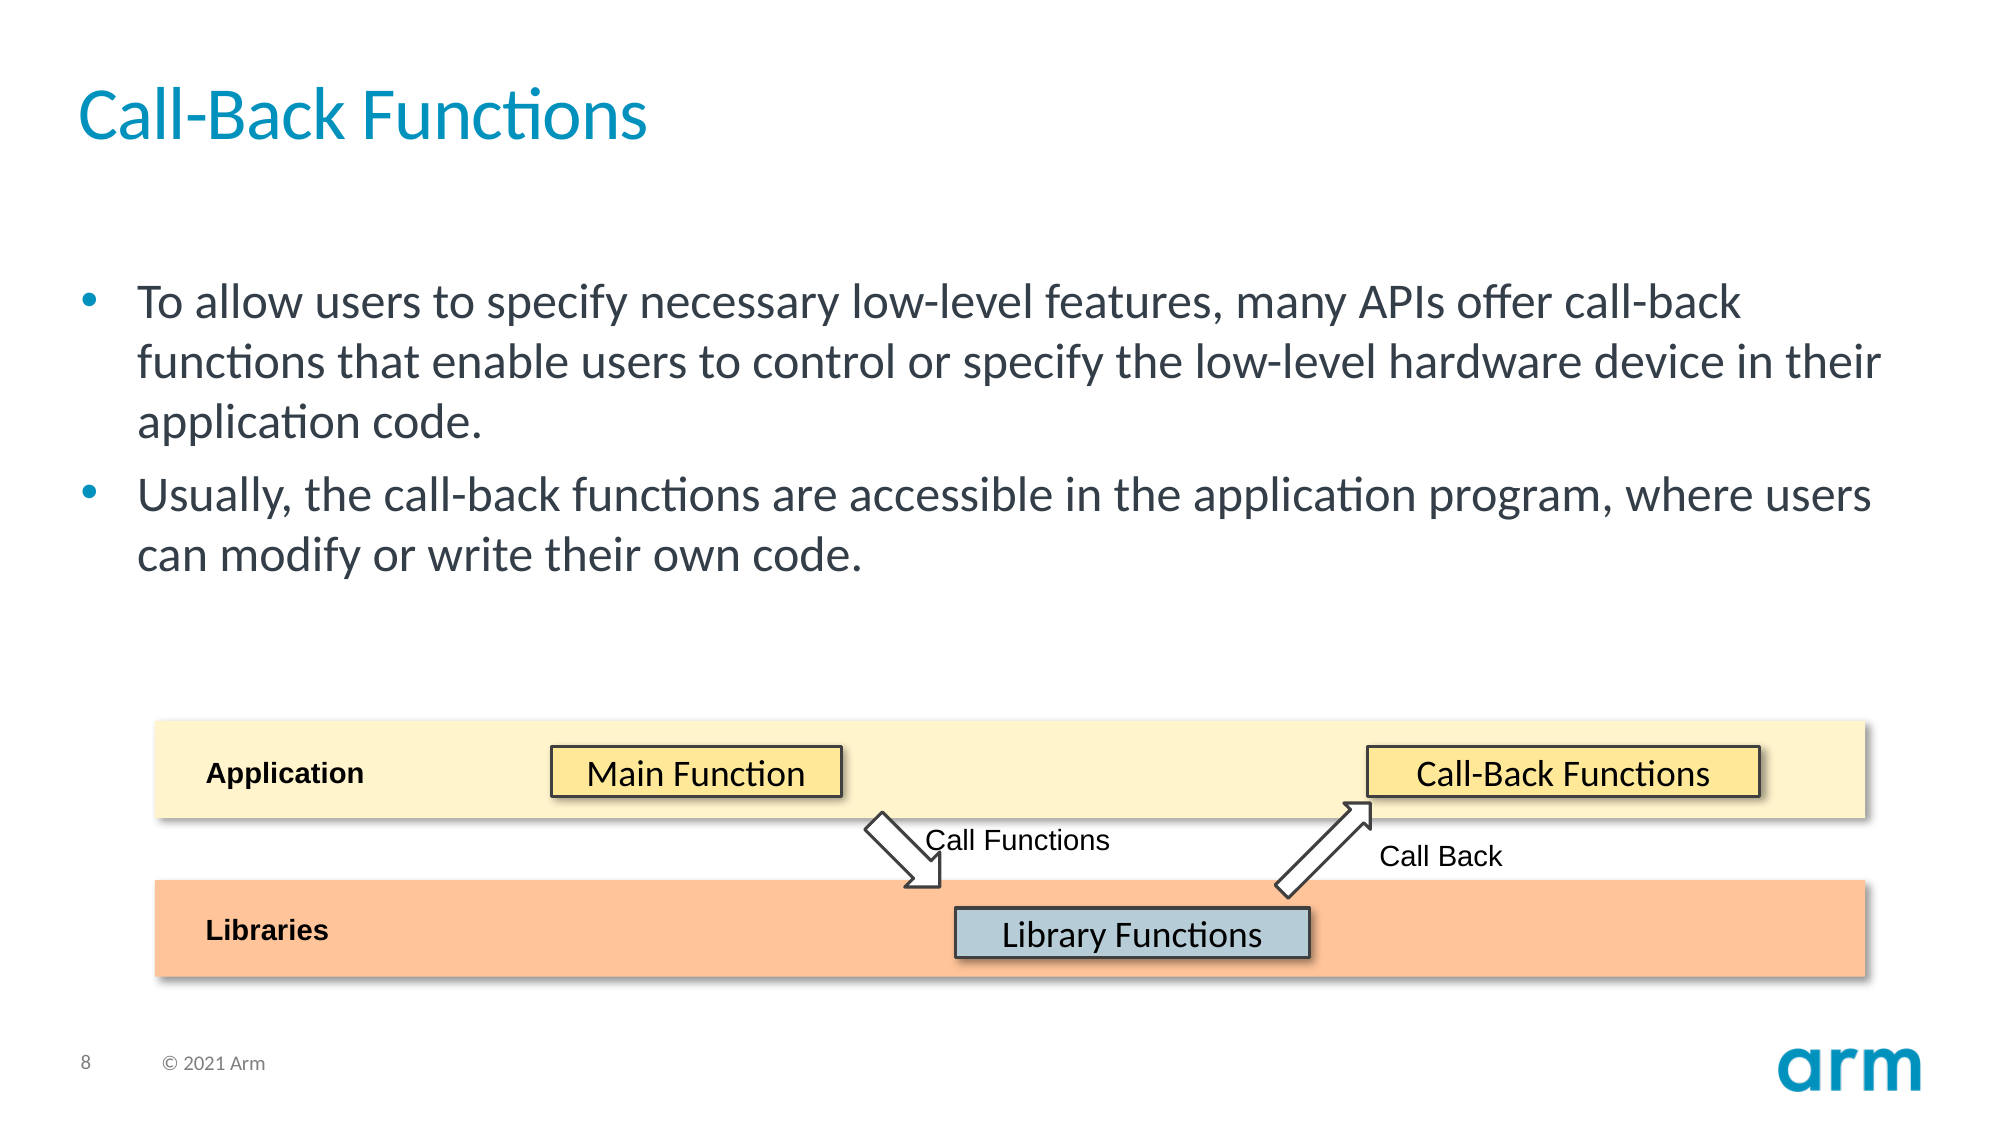

# Call-Back Functions
To allow users to specify necessary low-level features, many APIs offer call-back functions that enable users to control or specify the low-level hardware device in their application code.
Usually, the call-back functions are accessible in the application program, where users can modify or write their own code.

Main Function
Call-Back Functions
Application

Call Functions
Call Back

Libraries
Library Functions